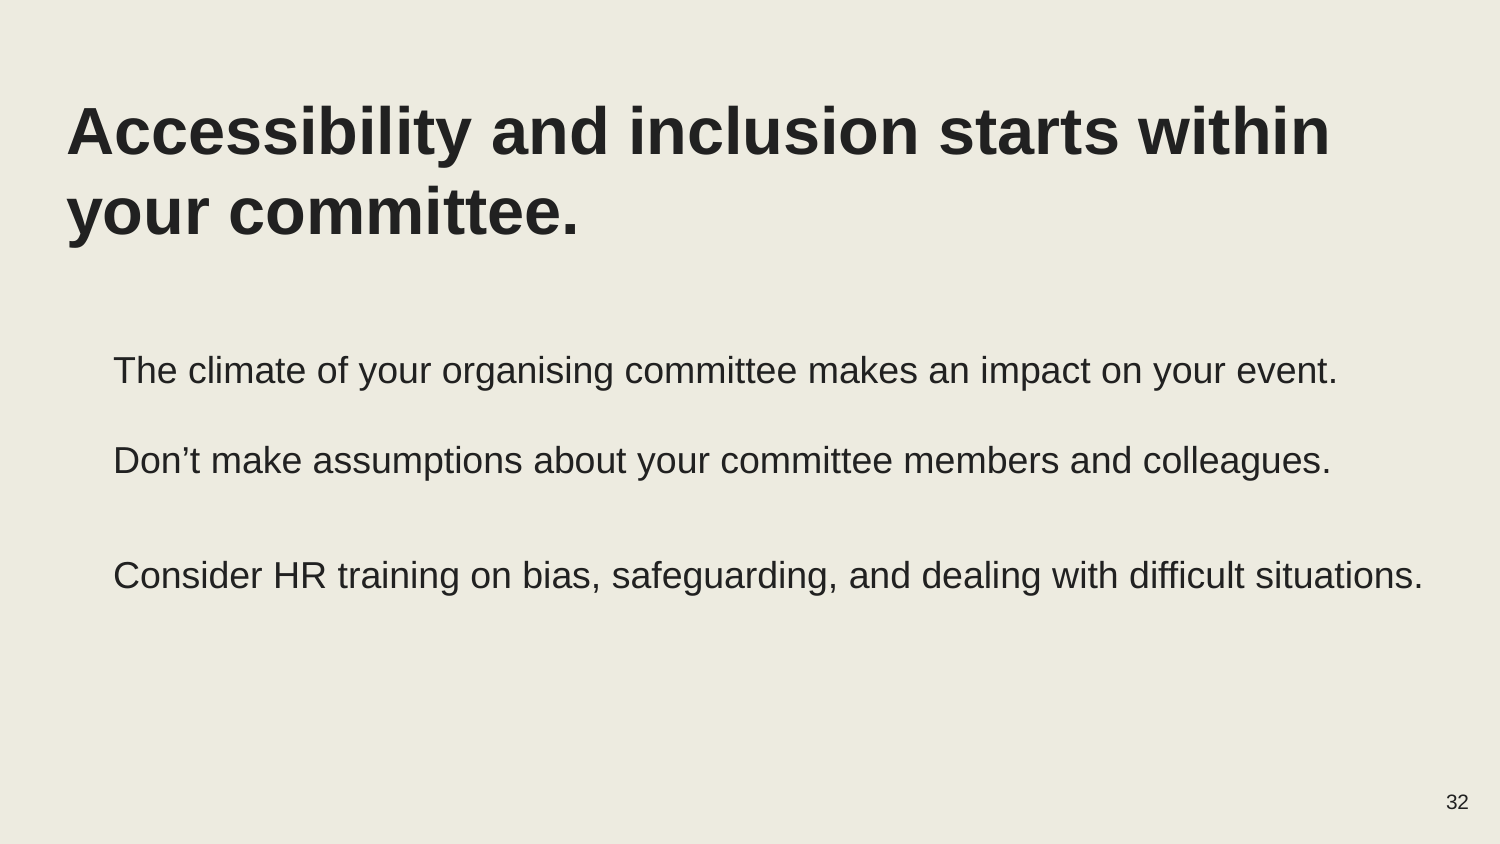

# Accessibility and inclusion starts within your committee.
The climate of your organising committee makes an impact on your event.
Don’t make assumptions about your committee members and colleagues.
Consider HR training on bias, safeguarding, and dealing with difficult situations.
32